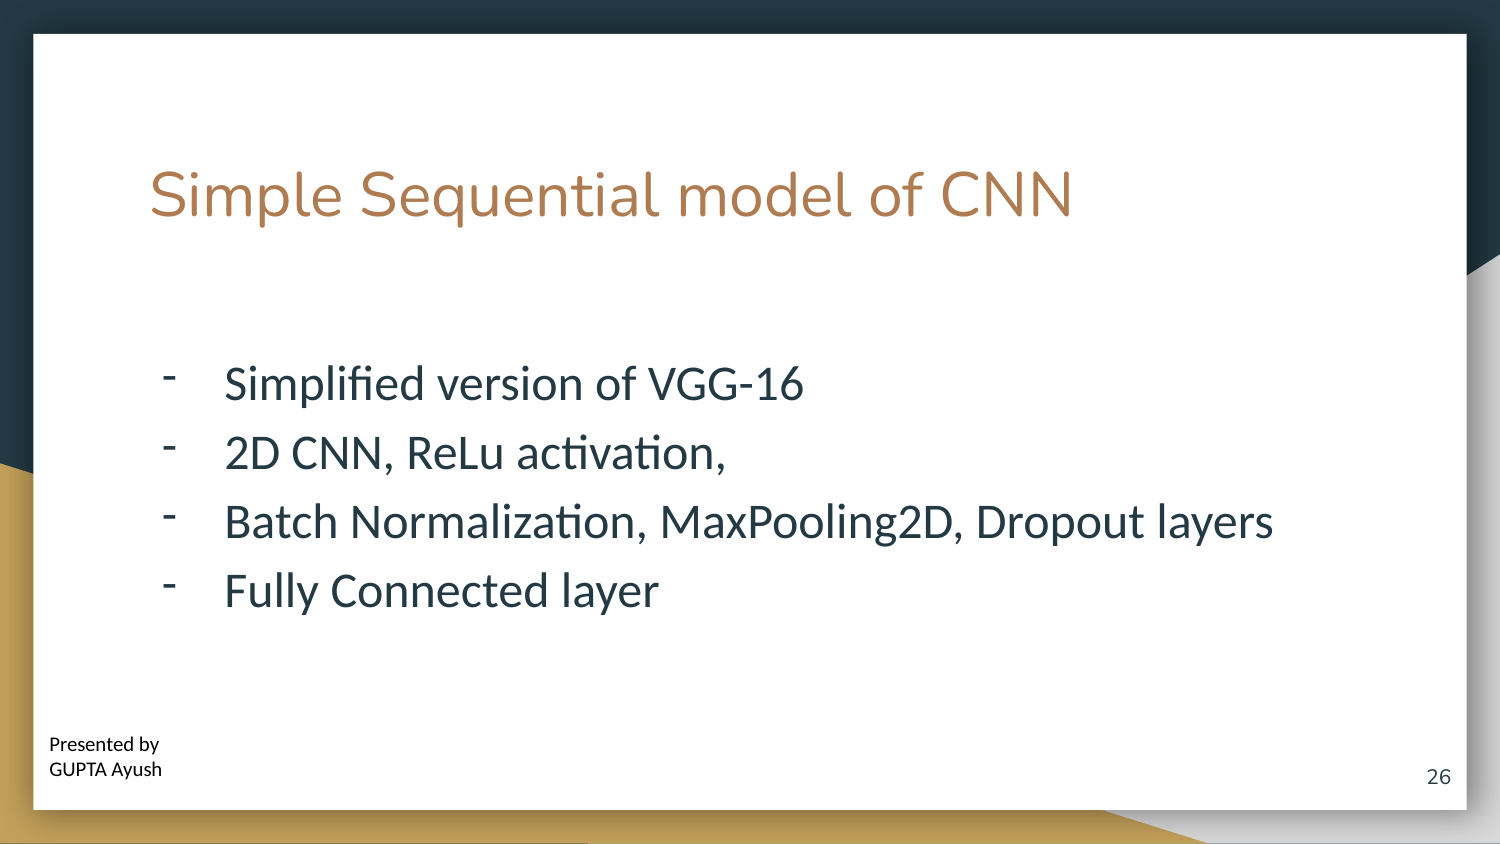

# Simple Sequential model of CNN
Simplified version of VGG-16
2D CNN, ReLu activation,
Batch Normalization, MaxPooling2D, Dropout layers
Fully Connected layer
Presented by
GUPTA Ayush
26